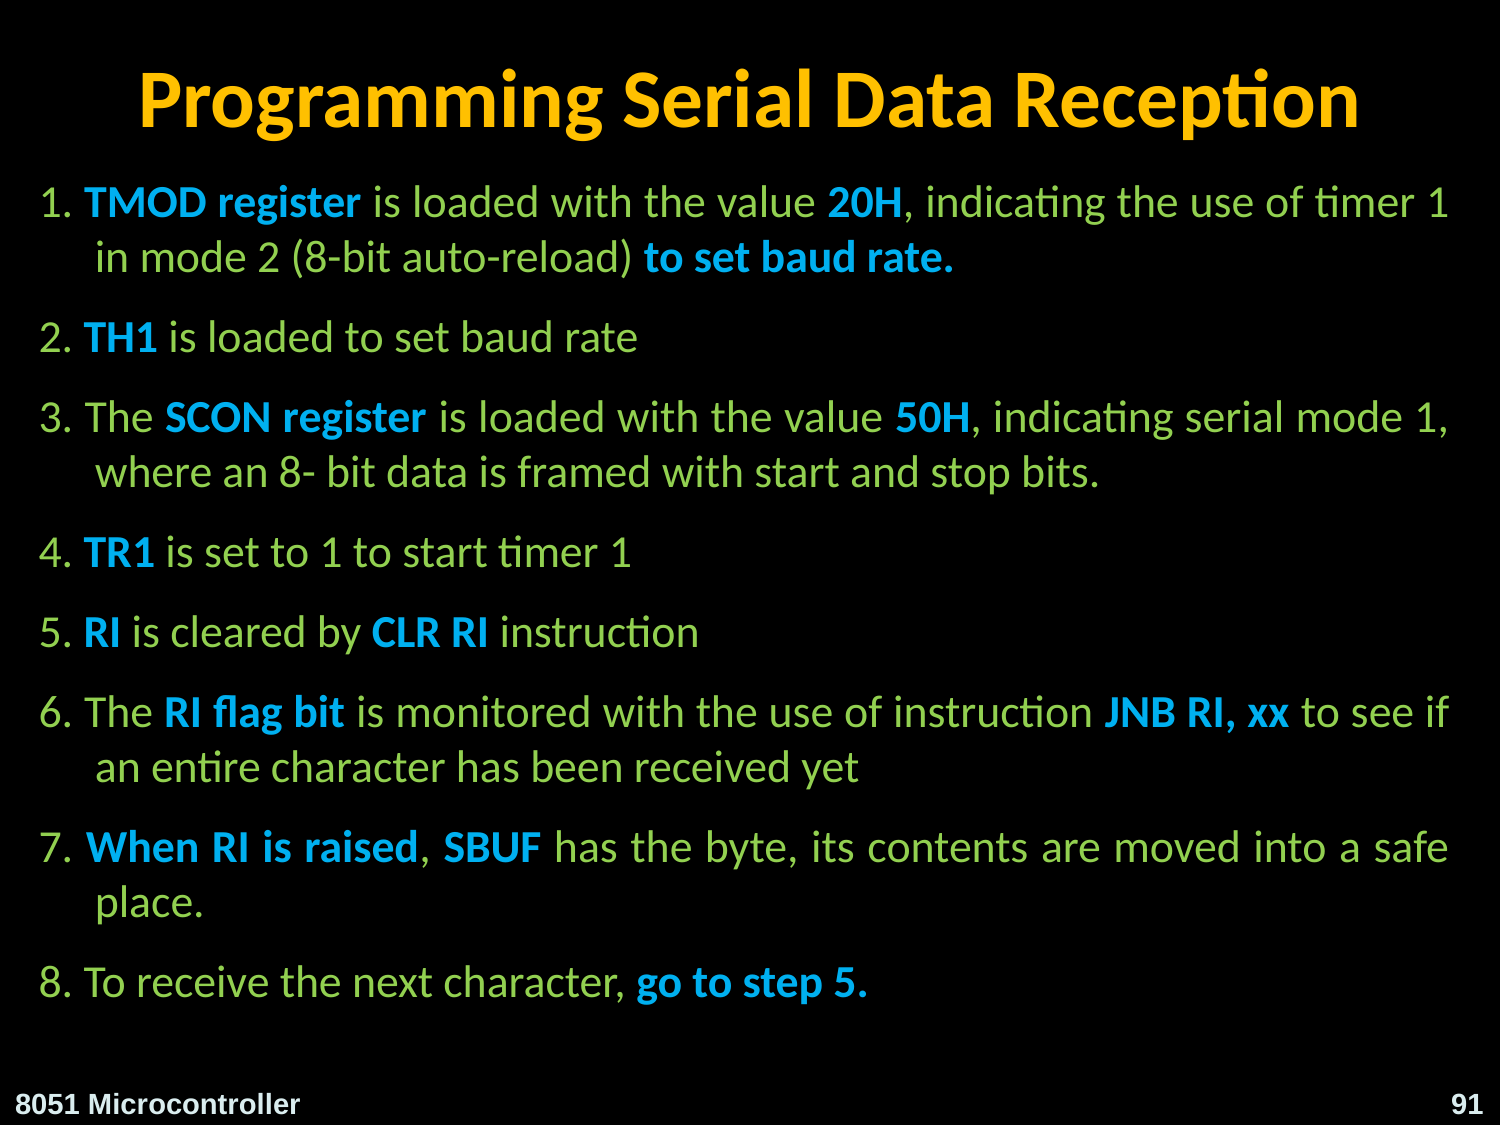

# Programming Serial Data Reception
1. TMOD register is loaded with the value 20H, indicating the use of timer 1 in mode 2 (8-bit auto-reload) to set baud rate.
2. TH1 is loaded to set baud rate
3. The SCON register is loaded with the value 50H, indicating serial mode 1, where an 8- bit data is framed with start and stop bits.
4. TR1 is set to 1 to start timer 1
5. RI is cleared by CLR RI instruction
6. The RI flag bit is monitored with the use of instruction JNB RI, xx to see if an entire character has been received yet
7. When RI is raised, SBUF has the byte, its contents are moved into a safe place.
8. To receive the next character, go to step 5.
8051 Microcontroller
Suresh.P.Nair , HOD - ECE , RCET
91